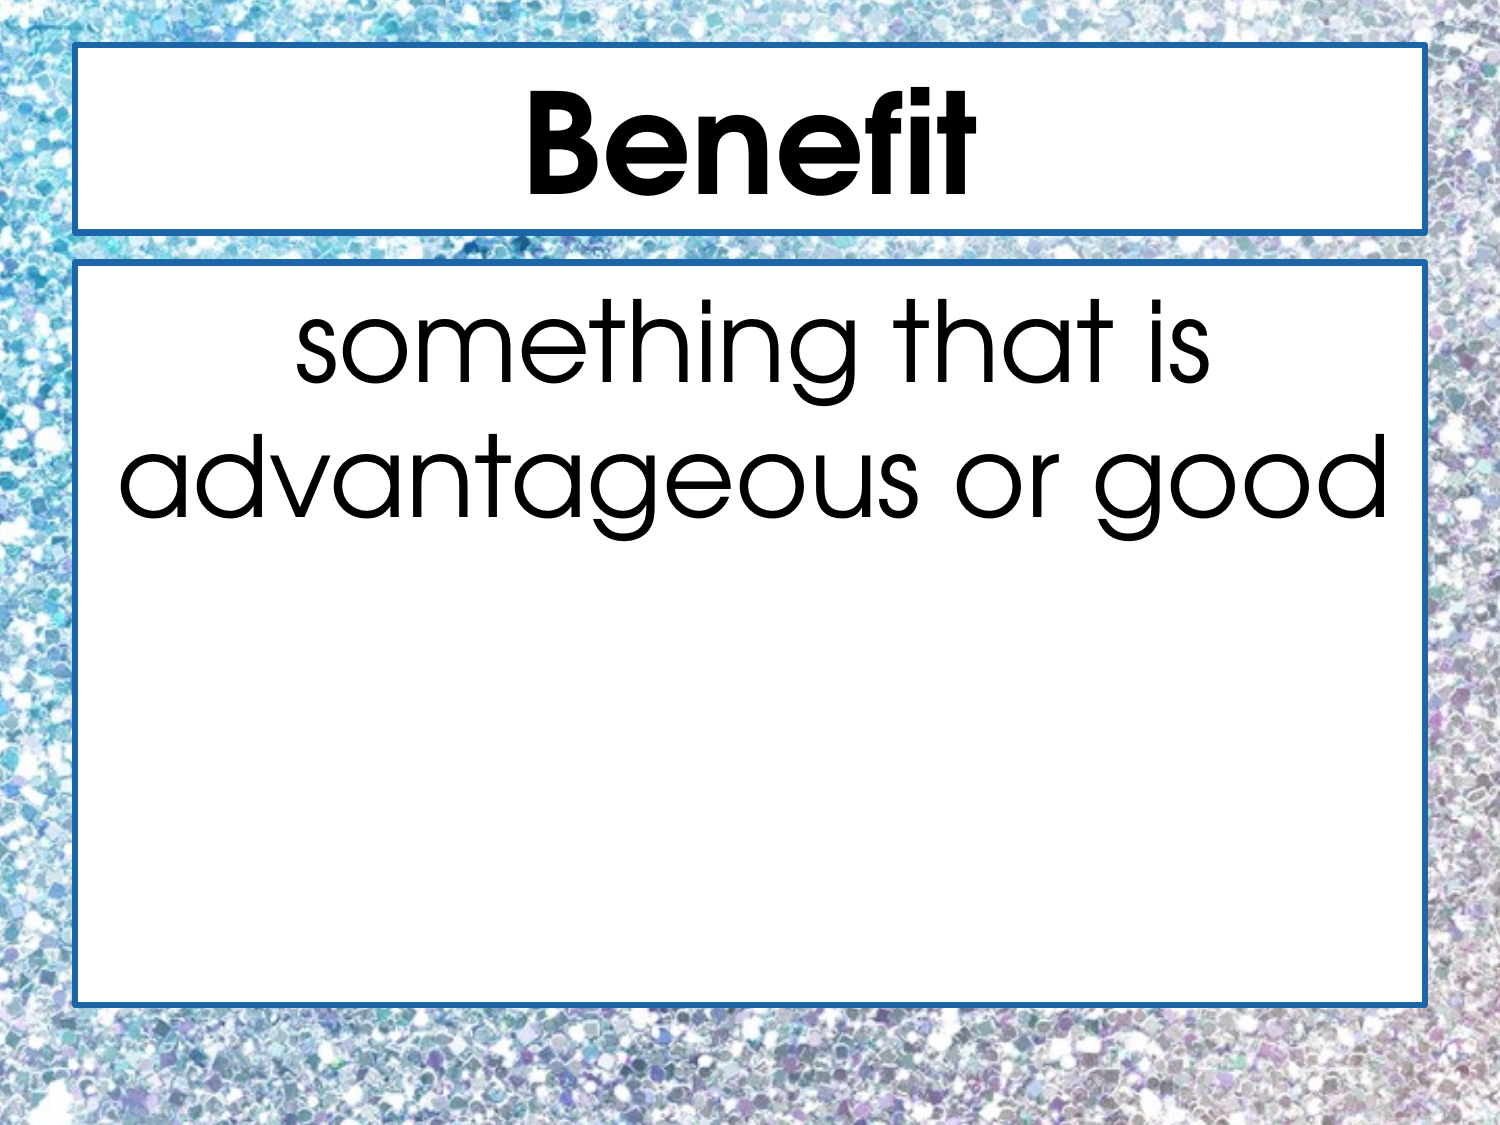

# Benefit
something that is advantageous or good